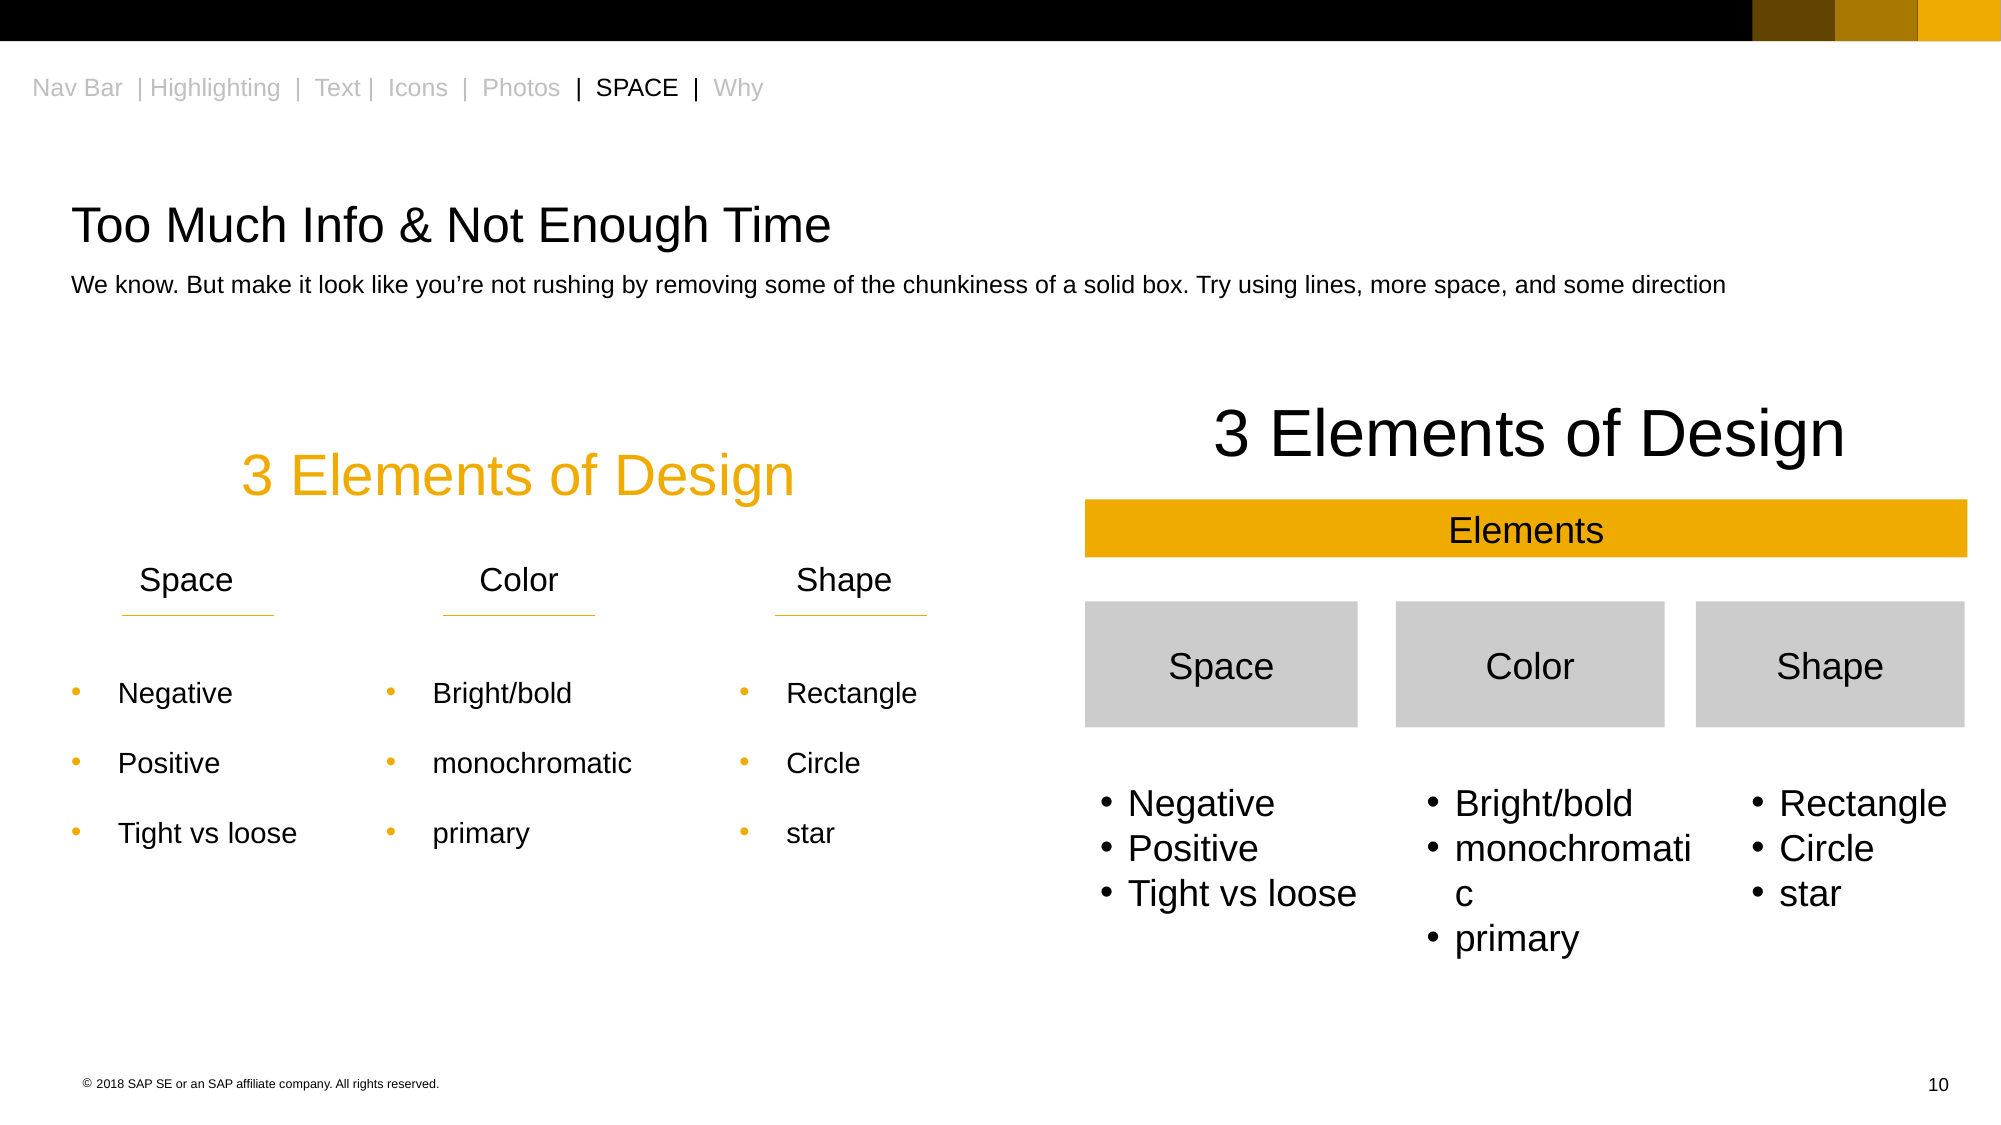

Nav Bar  | Highlighting  |  Text |  Icons  |  Photos  |  SPACE  |  Why
Too Much Info & Not Enough Time
We know. But make it look like you’re not rushing by removing some of the chunkiness of a solid box. Try using lines, more space, and some direction
3 Elements of Design
3 Elements of Design
Elements
Color
Space
Shape
Space
Color
Shape
Negative
Positive
Tight vs loose
Bright/bold
monochromatic
primary
Rectangle
Circle
star
Negative
Positive
Tight vs loose
Bright/bold
monochromatic
primary
Rectangle
Circle
star